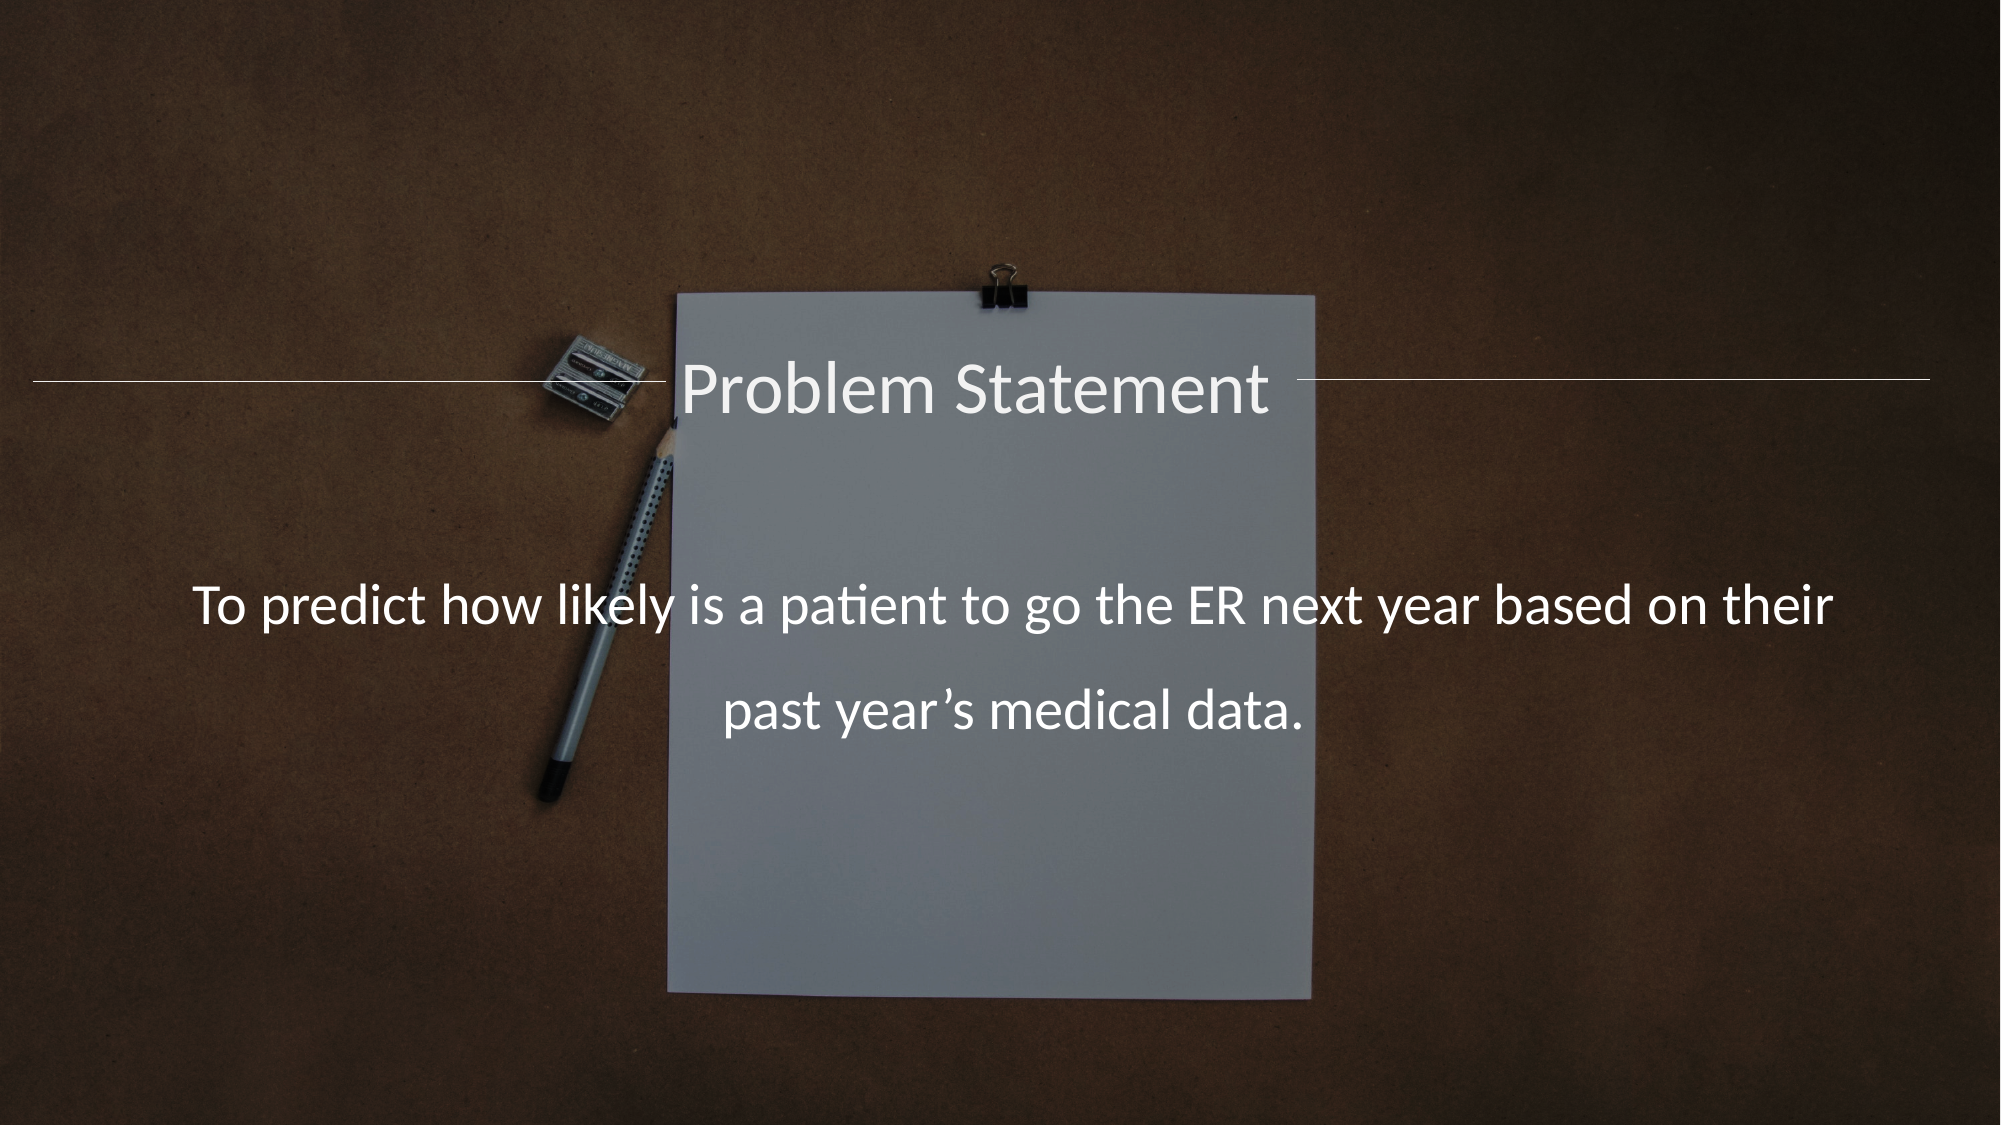

Problem Statement
To predict how likely is a patient to go the ER next year based on their past year’s medical data.